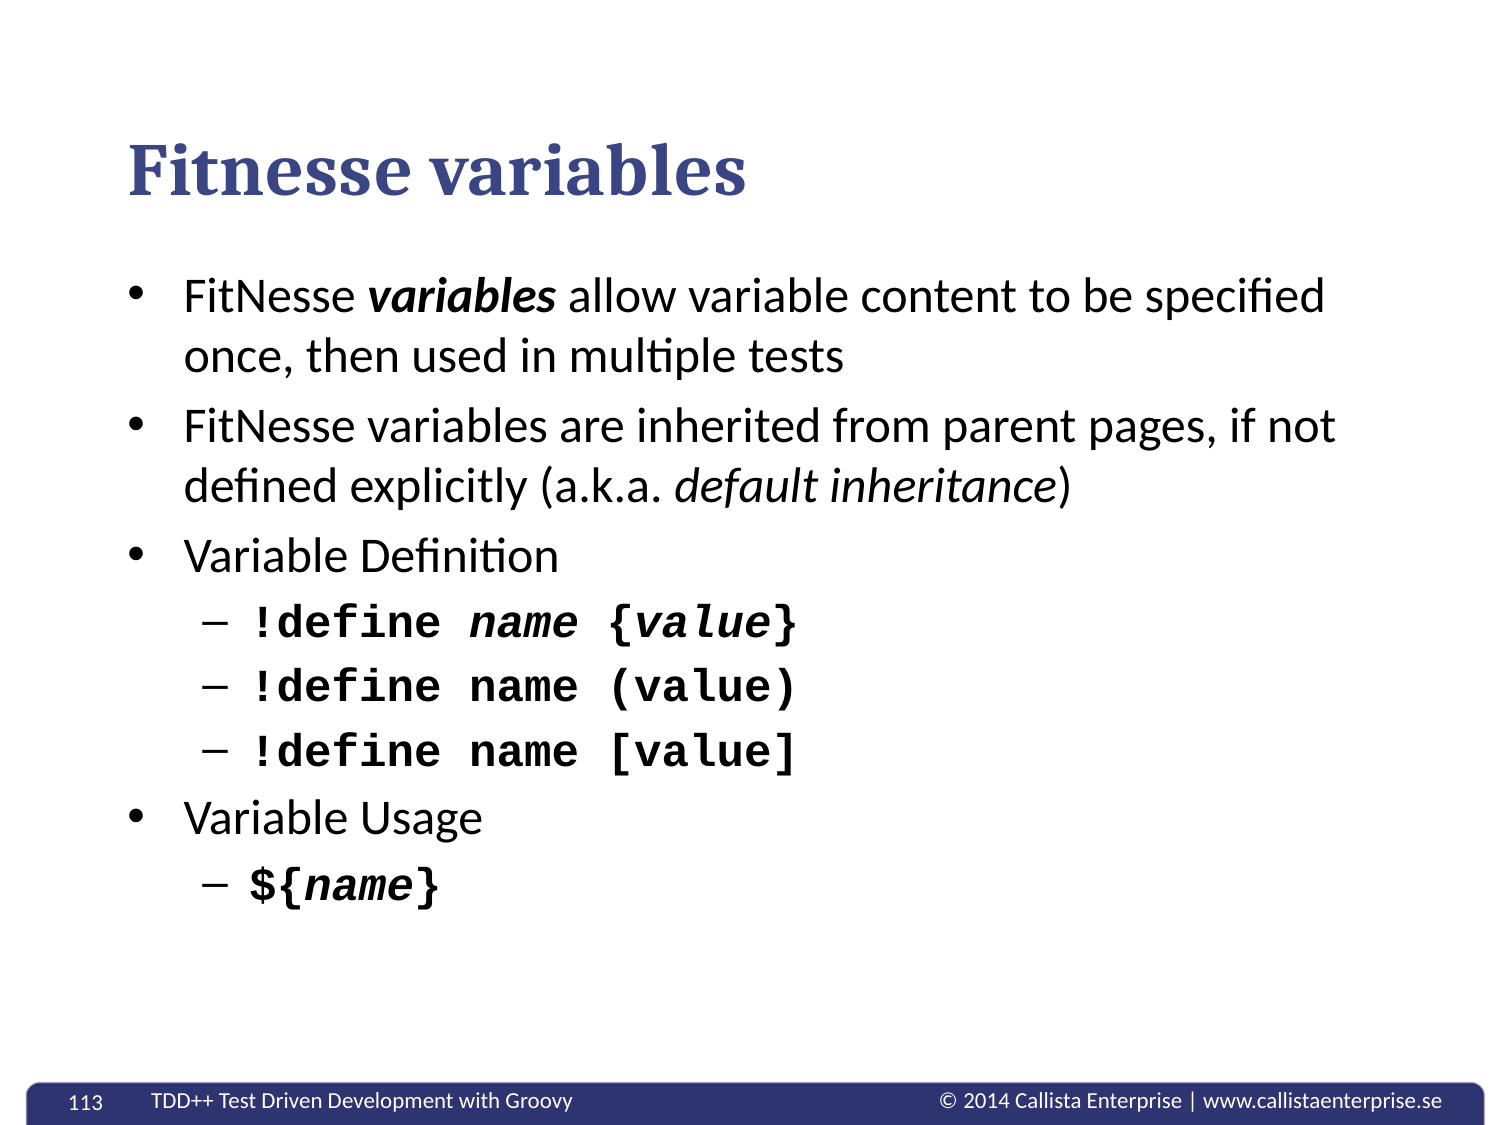

# Fitnesse variables
FitNesse variables allow variable content to be specified once, then used in multiple tests
FitNesse variables are inherited from parent pages, if not defined explicitly (a.k.a. default inheritance)
Variable Definition
!define name {value}
!define name (value)
!define name [value]
Variable Usage
${name}